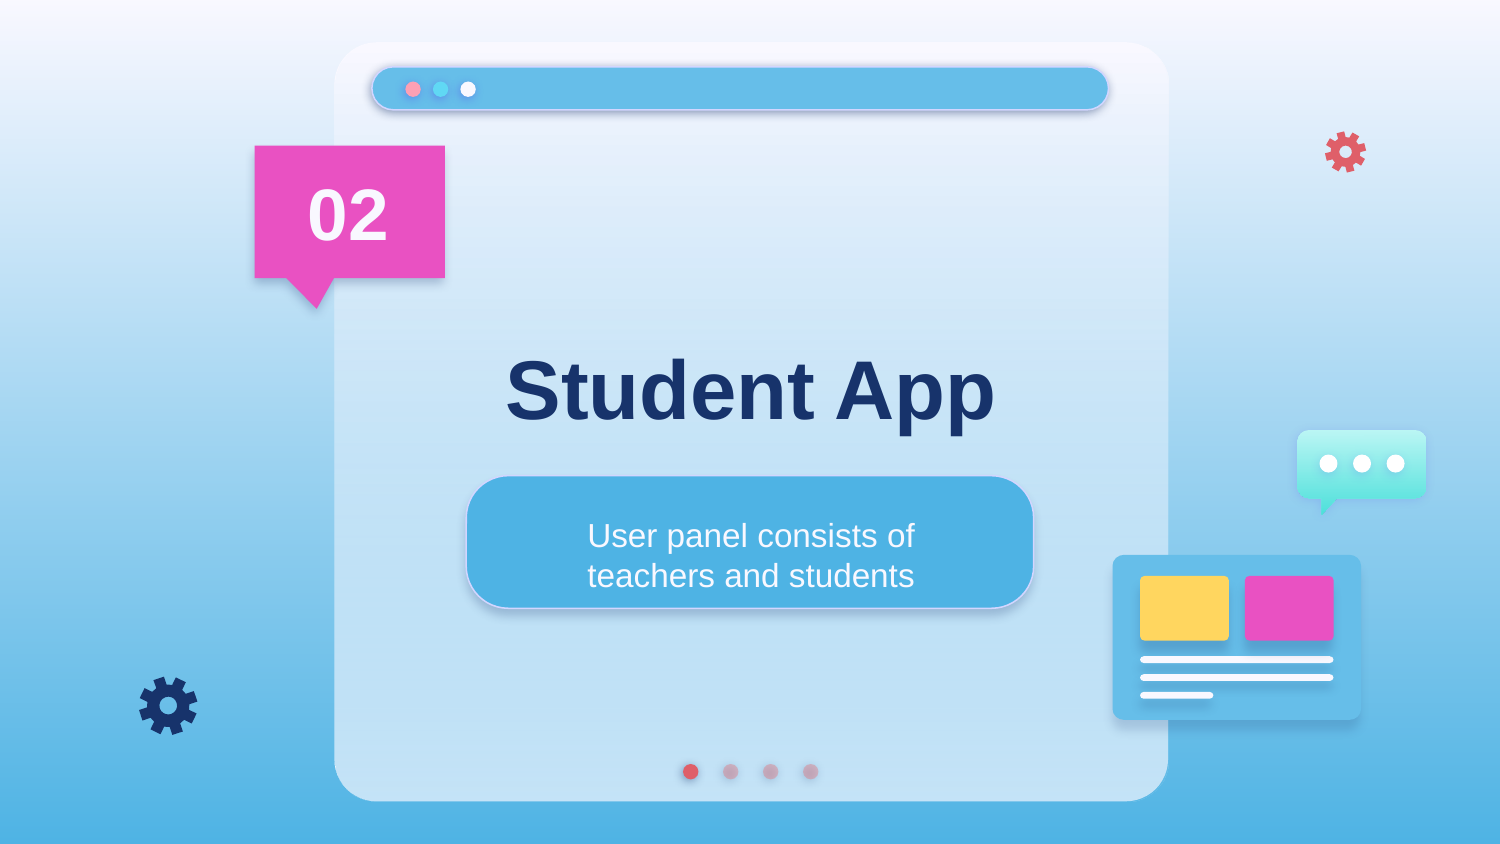

02
# Student App

User panel consists of teachers and students